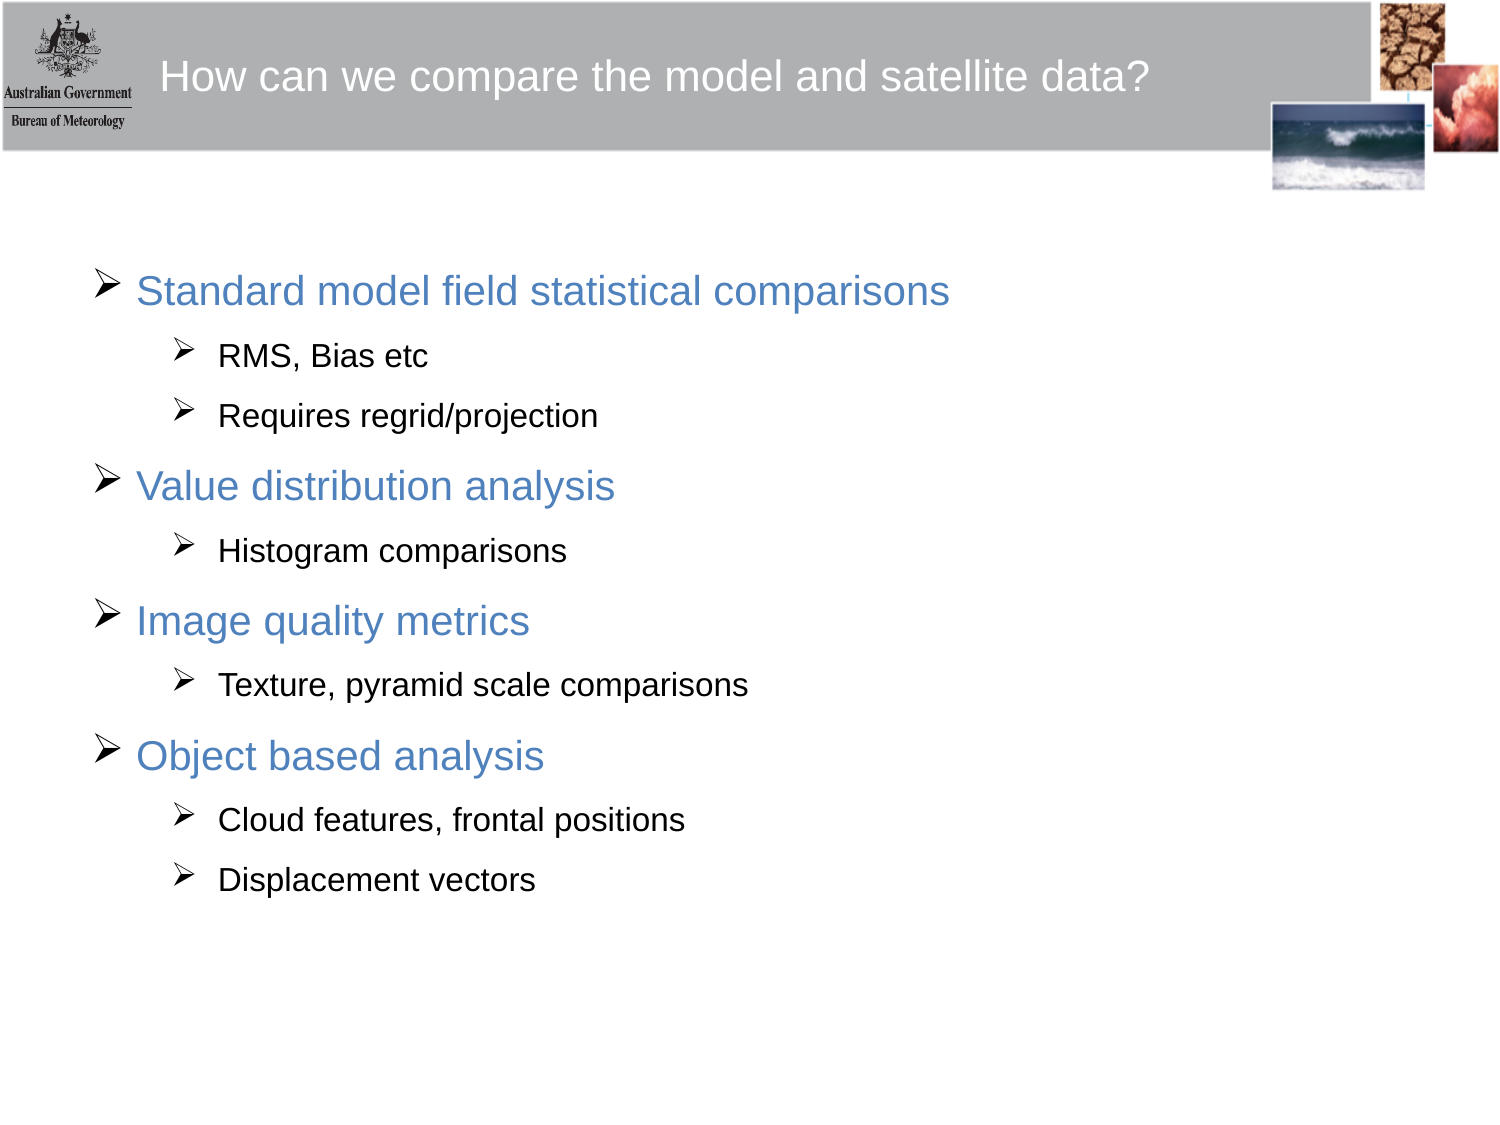

# How can we compare the model and satellite data?
Standard model field statistical comparisons
RMS, Bias etc
Requires regrid/projection
Value distribution analysis
Histogram comparisons
Image quality metrics
Texture, pyramid scale comparisons
Object based analysis
Cloud features, frontal positions
Displacement vectors